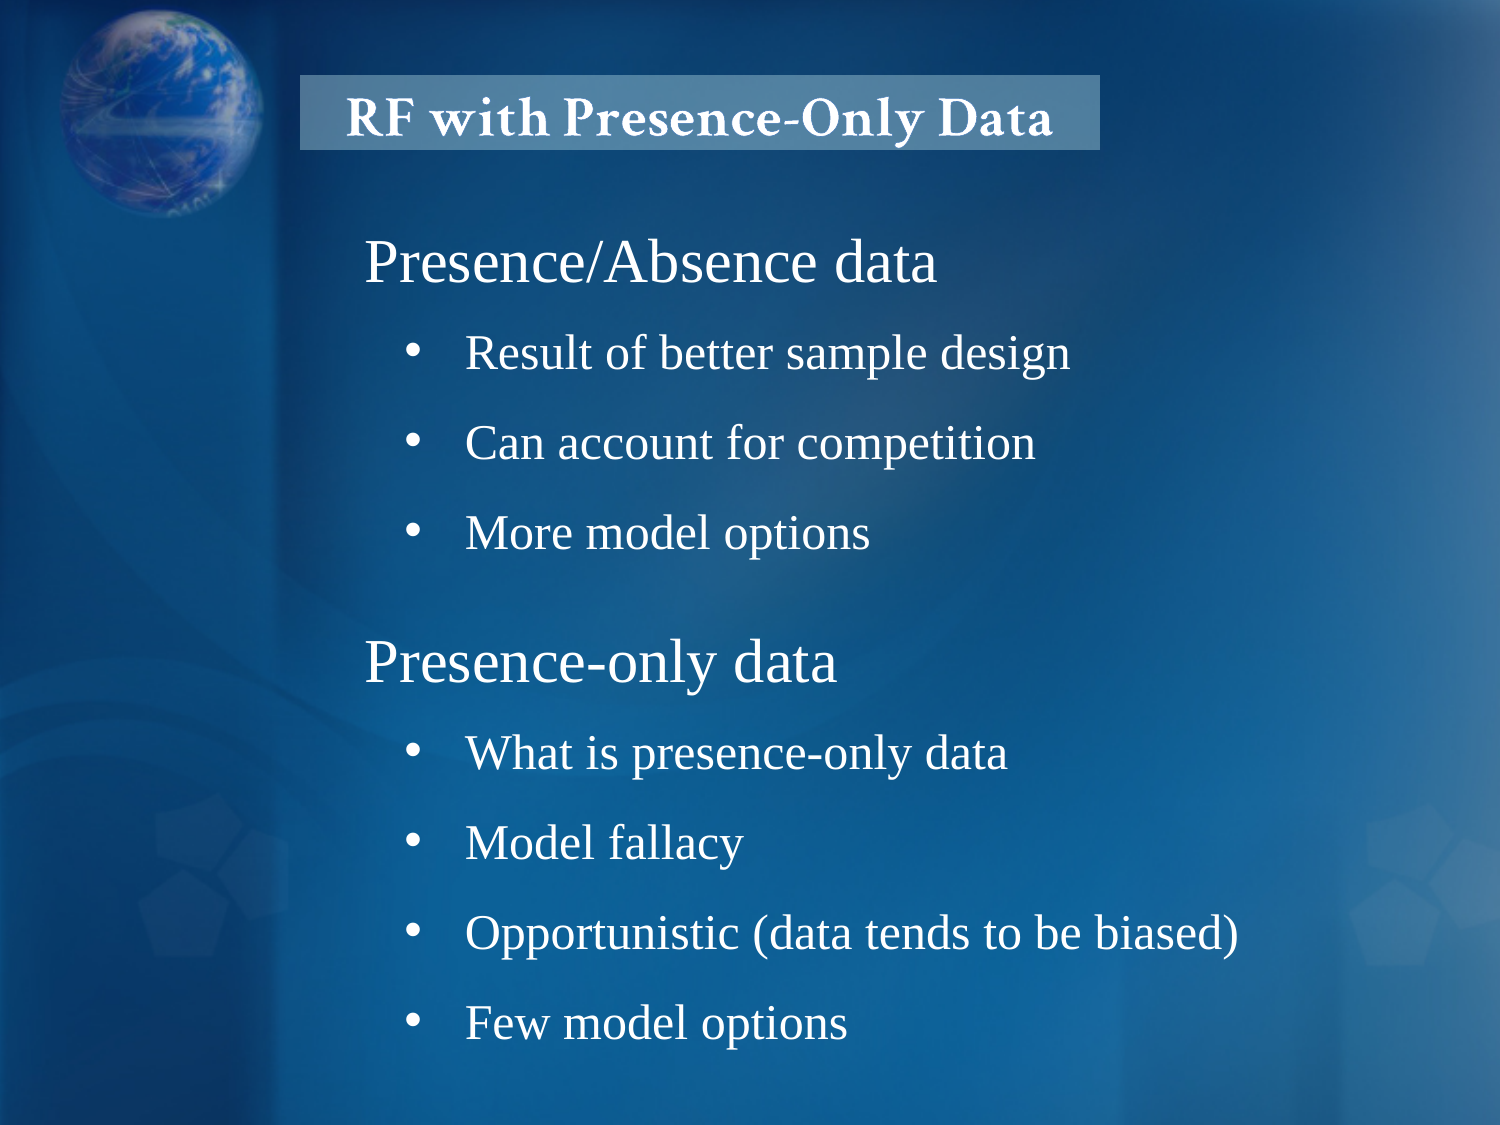

# RF with Presence-Only Data
Presence/Absence data

  Result of better sample design

  Can account for competition

  More model options

Presence-only data

  What is presence-only data

  Model fallacy

  Opportunistic (data tends to be biased)

  Few model options